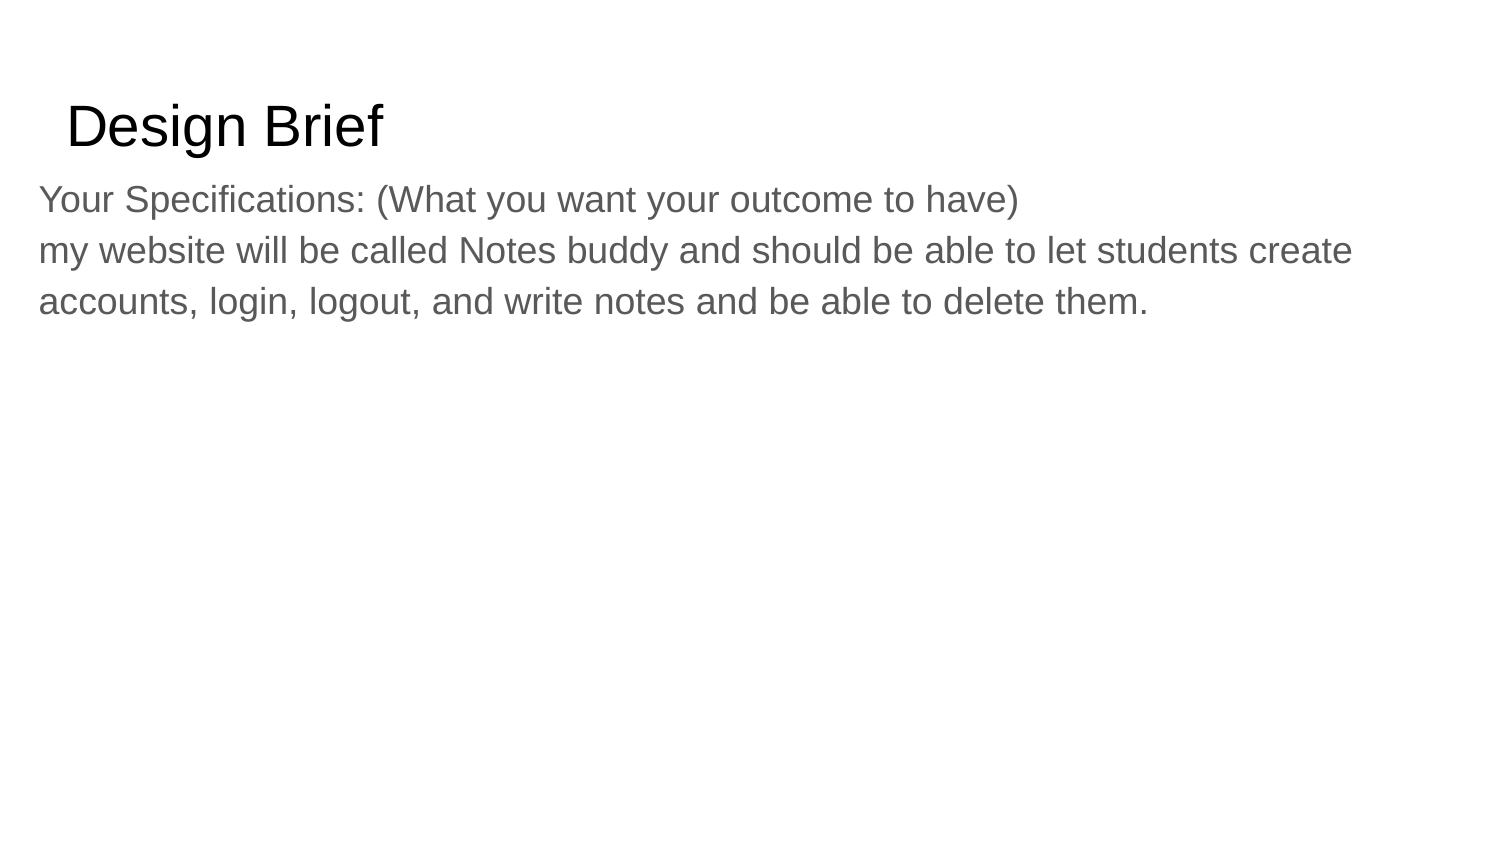

# Design Brief
Your Specifications: (What you want your outcome to have)
my website will be called Notes buddy and should be able to let students create accounts, login, logout, and write notes and be able to delete them.